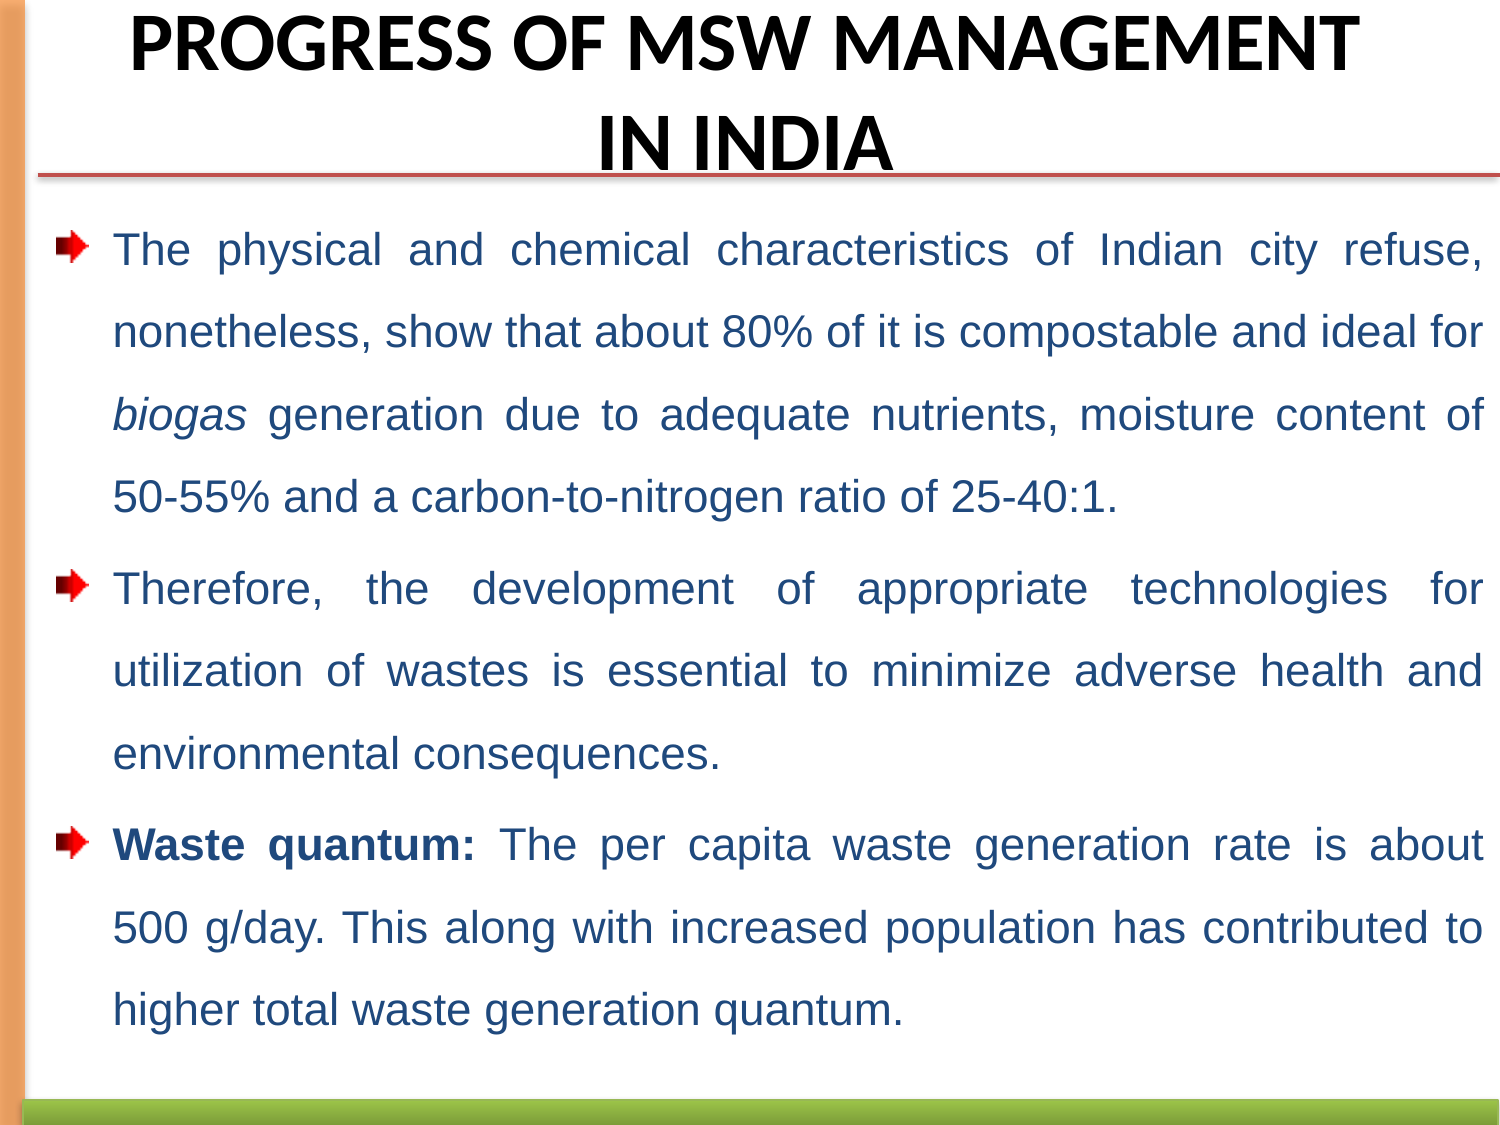

# PROGRESS OF MSW MANAGEMENT IN INDIA
The physical and chemical characteristics of Indian city refuse, nonetheless, show that about 80% of it is compostable and ideal for biogas generation due to adequate nutrients, moisture content of 50-55% and a carbon-to-nitrogen ratio of 25-40:1.
Therefore, the development of appropriate technologies for utilization of wastes is essential to minimize adverse health and environmental consequences.
Waste quantum: The per capita waste generation rate is about 500 g/day. This along with increased population has contributed to higher total waste generation quantum.